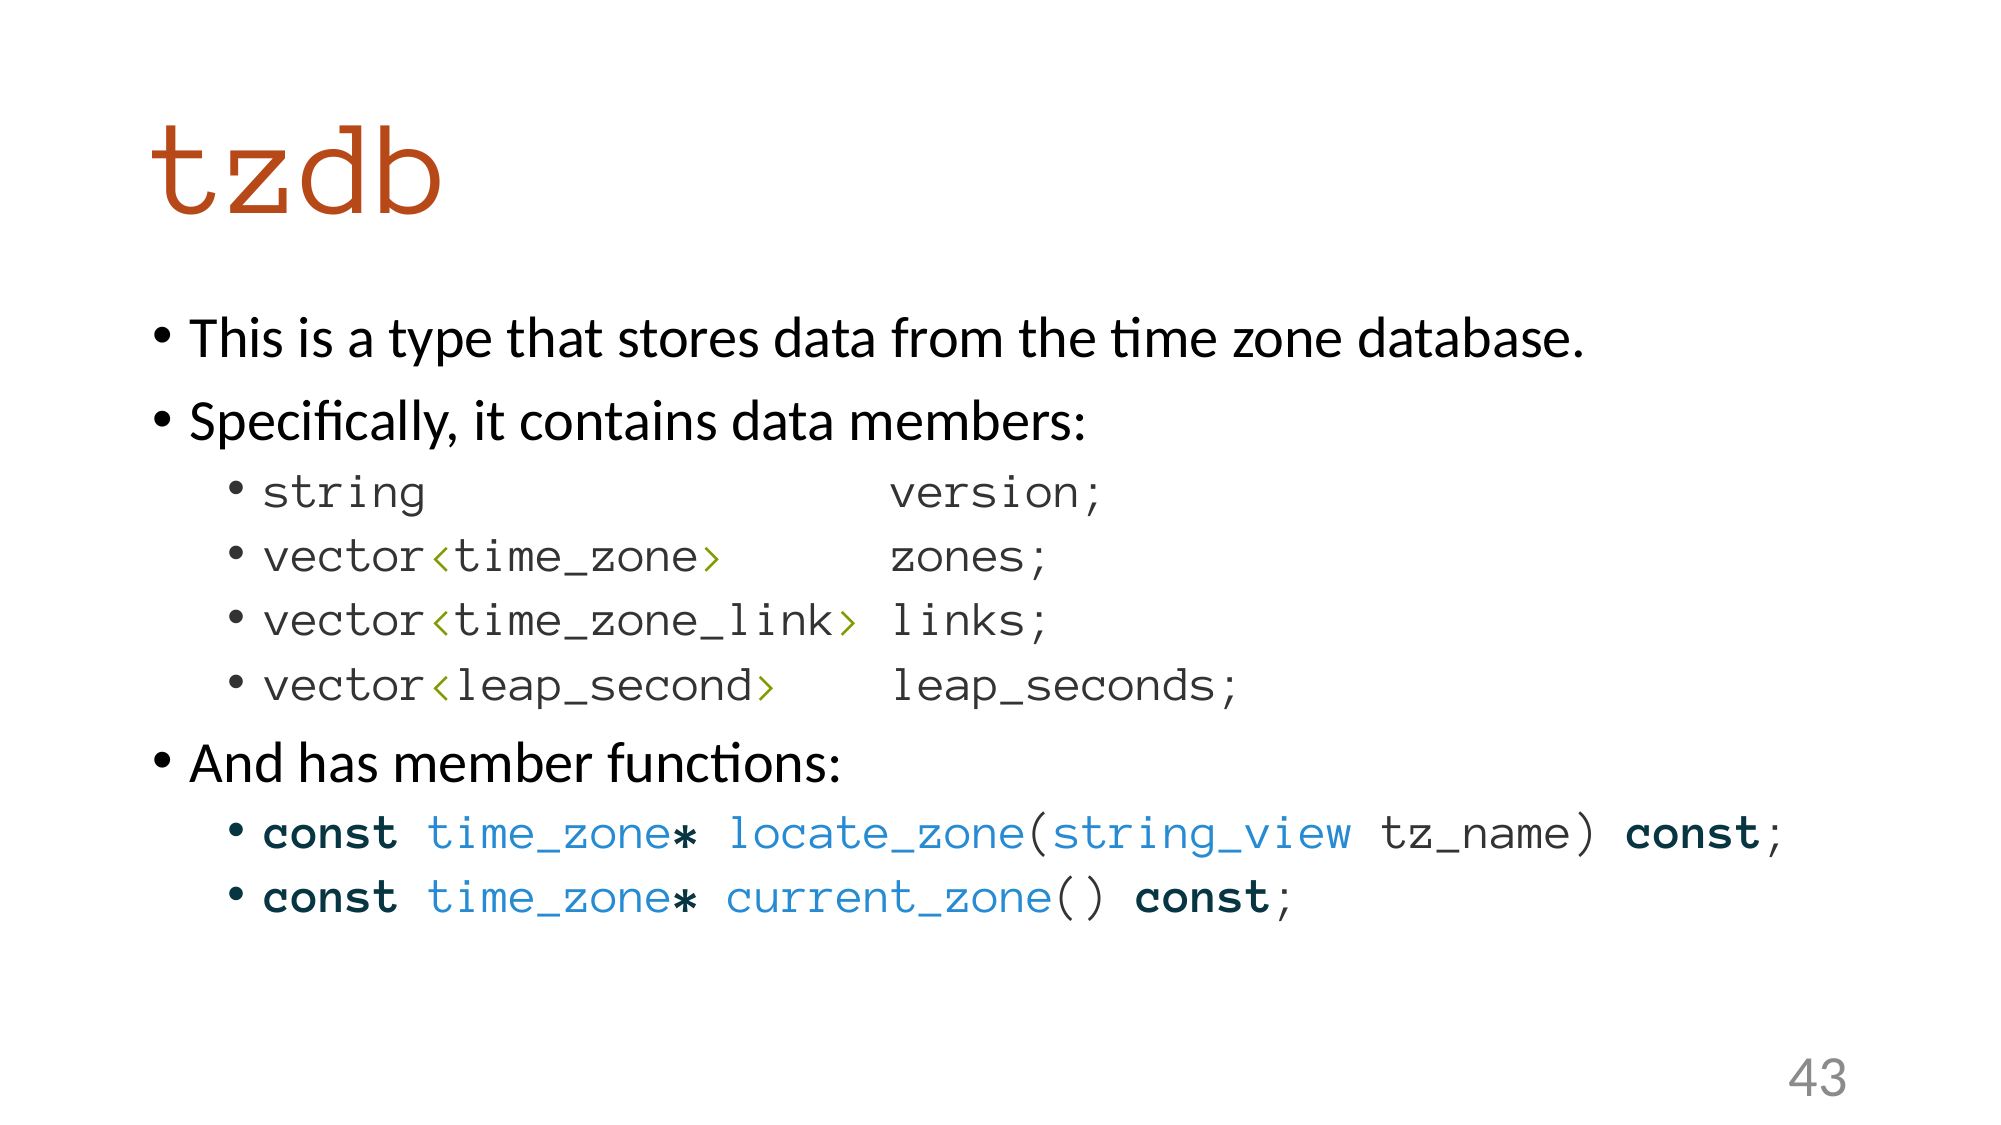

# tzdb
This is a type that stores data from the time zone database.
Specifically, it contains data members:
string                 version;
vector<time_zone>      zones;
vector<time_zone_link> links;
vector<leap_second>    leap_seconds;
And has member functions:
const time_zone* locate_zone(string_view tz_name) const;
const time_zone* current_zone() const;
43